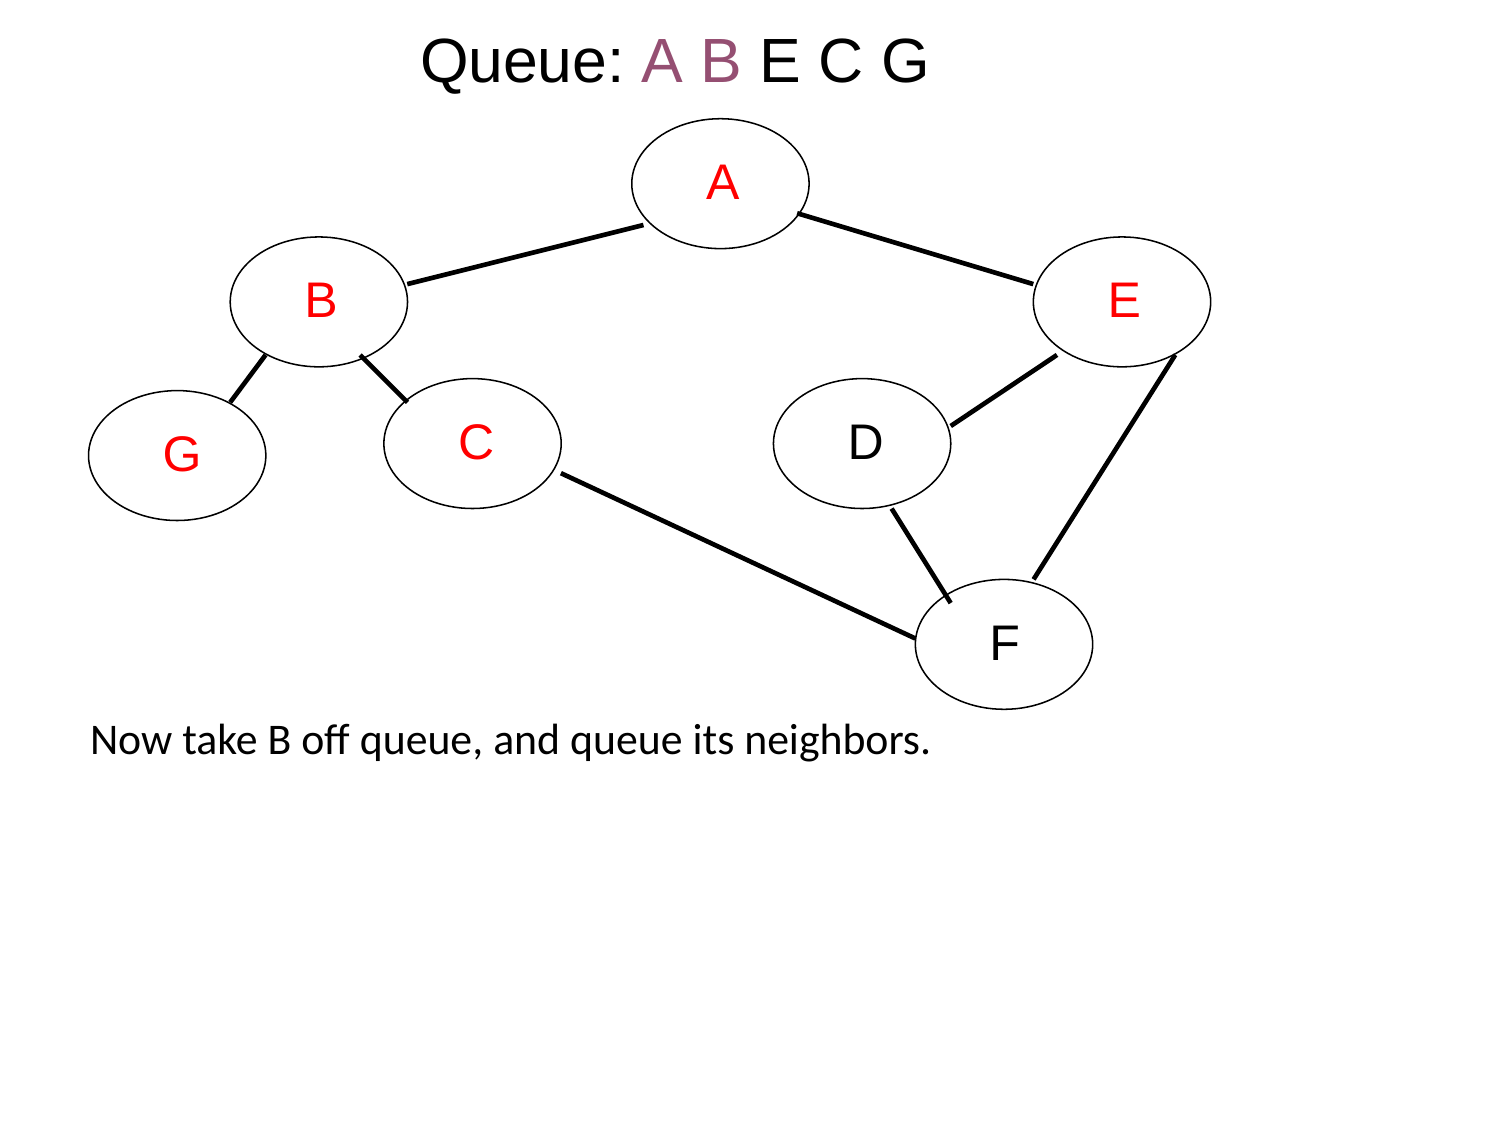

Queue: A B E C G

A

B

E

C

D

G

F
Now take B off queue, and queue its neighbors.